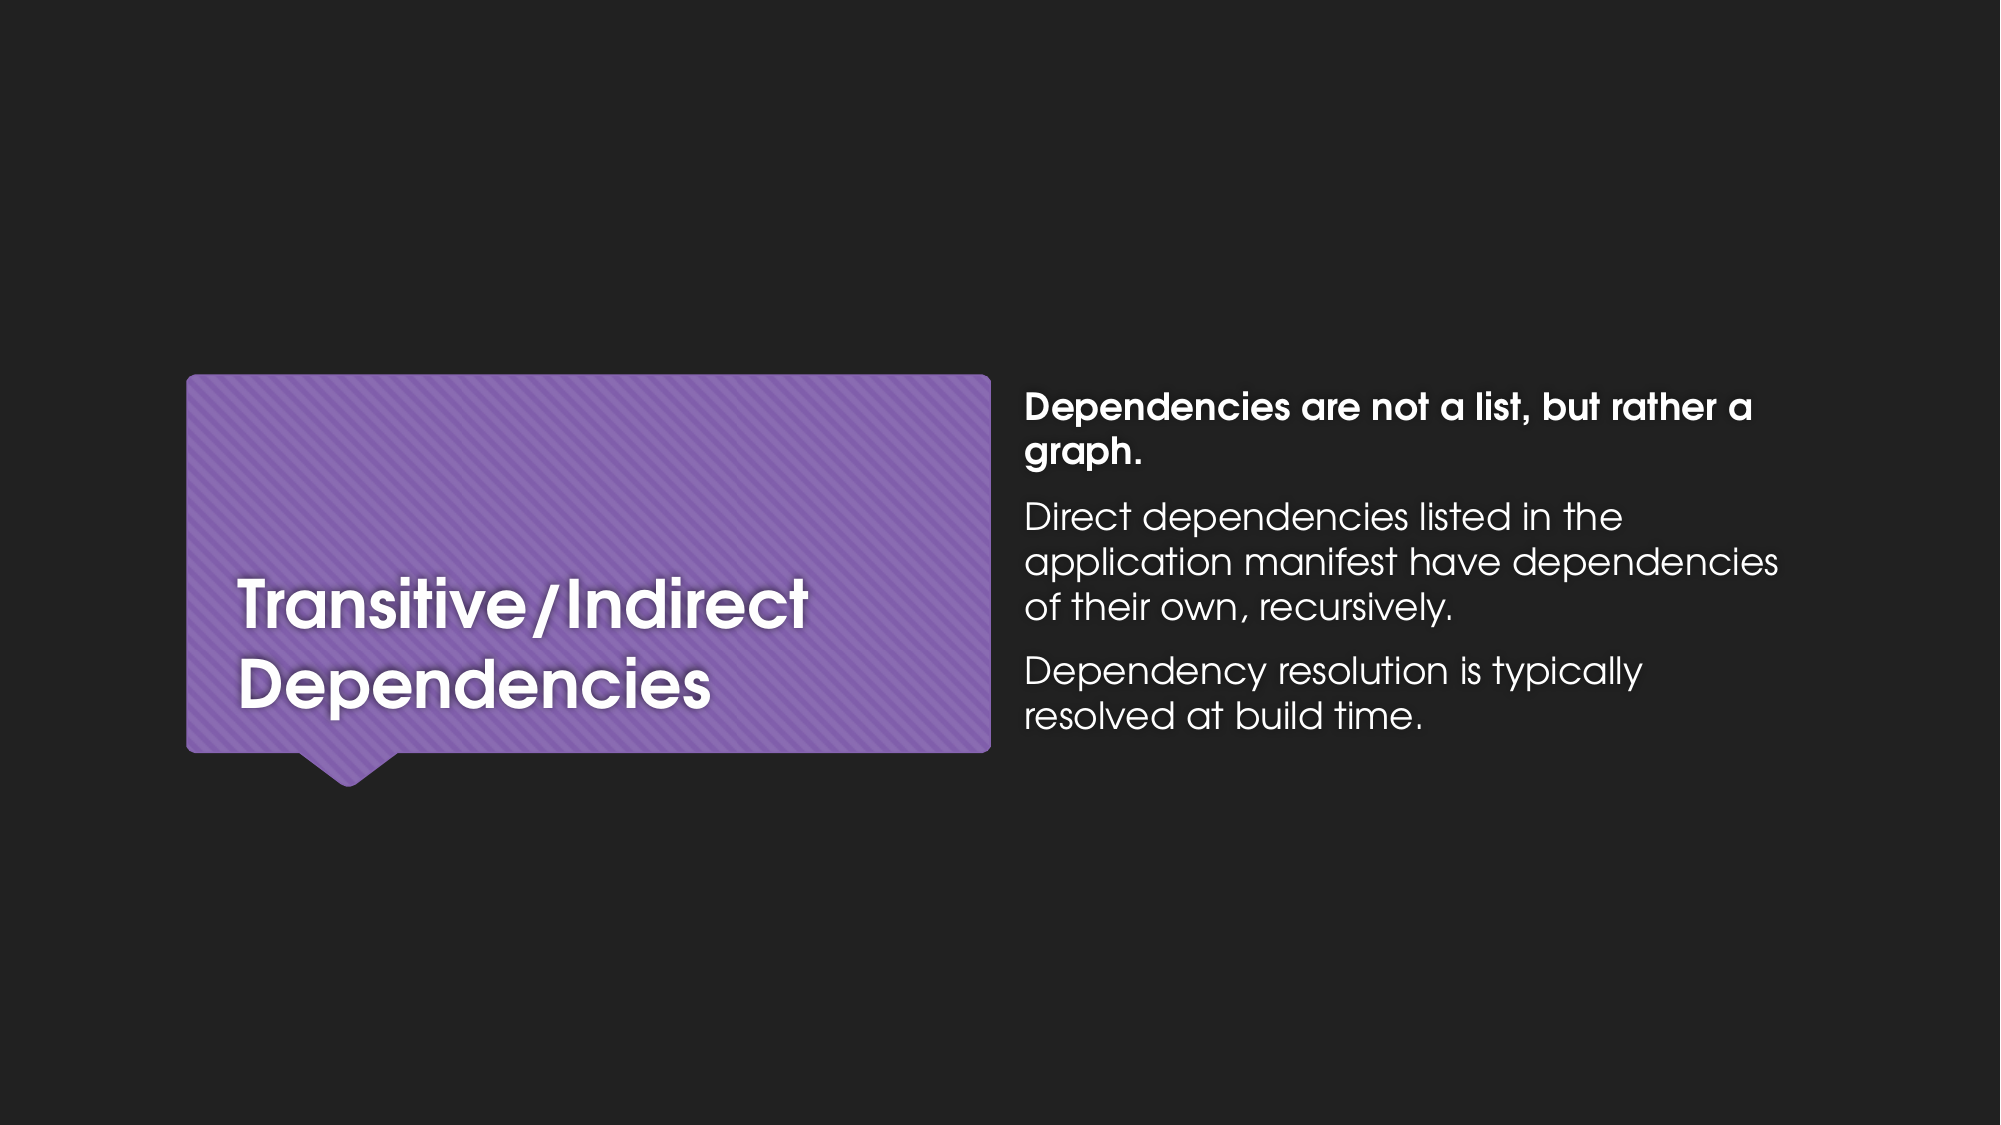

Dependencies are not a list, but rather a graph.
Direct dependencies listed in the application manifest have dependencies of their own, recursively.
Dependency resolution is typically resolved at build time.
# Transitive/Indirect Dependencies